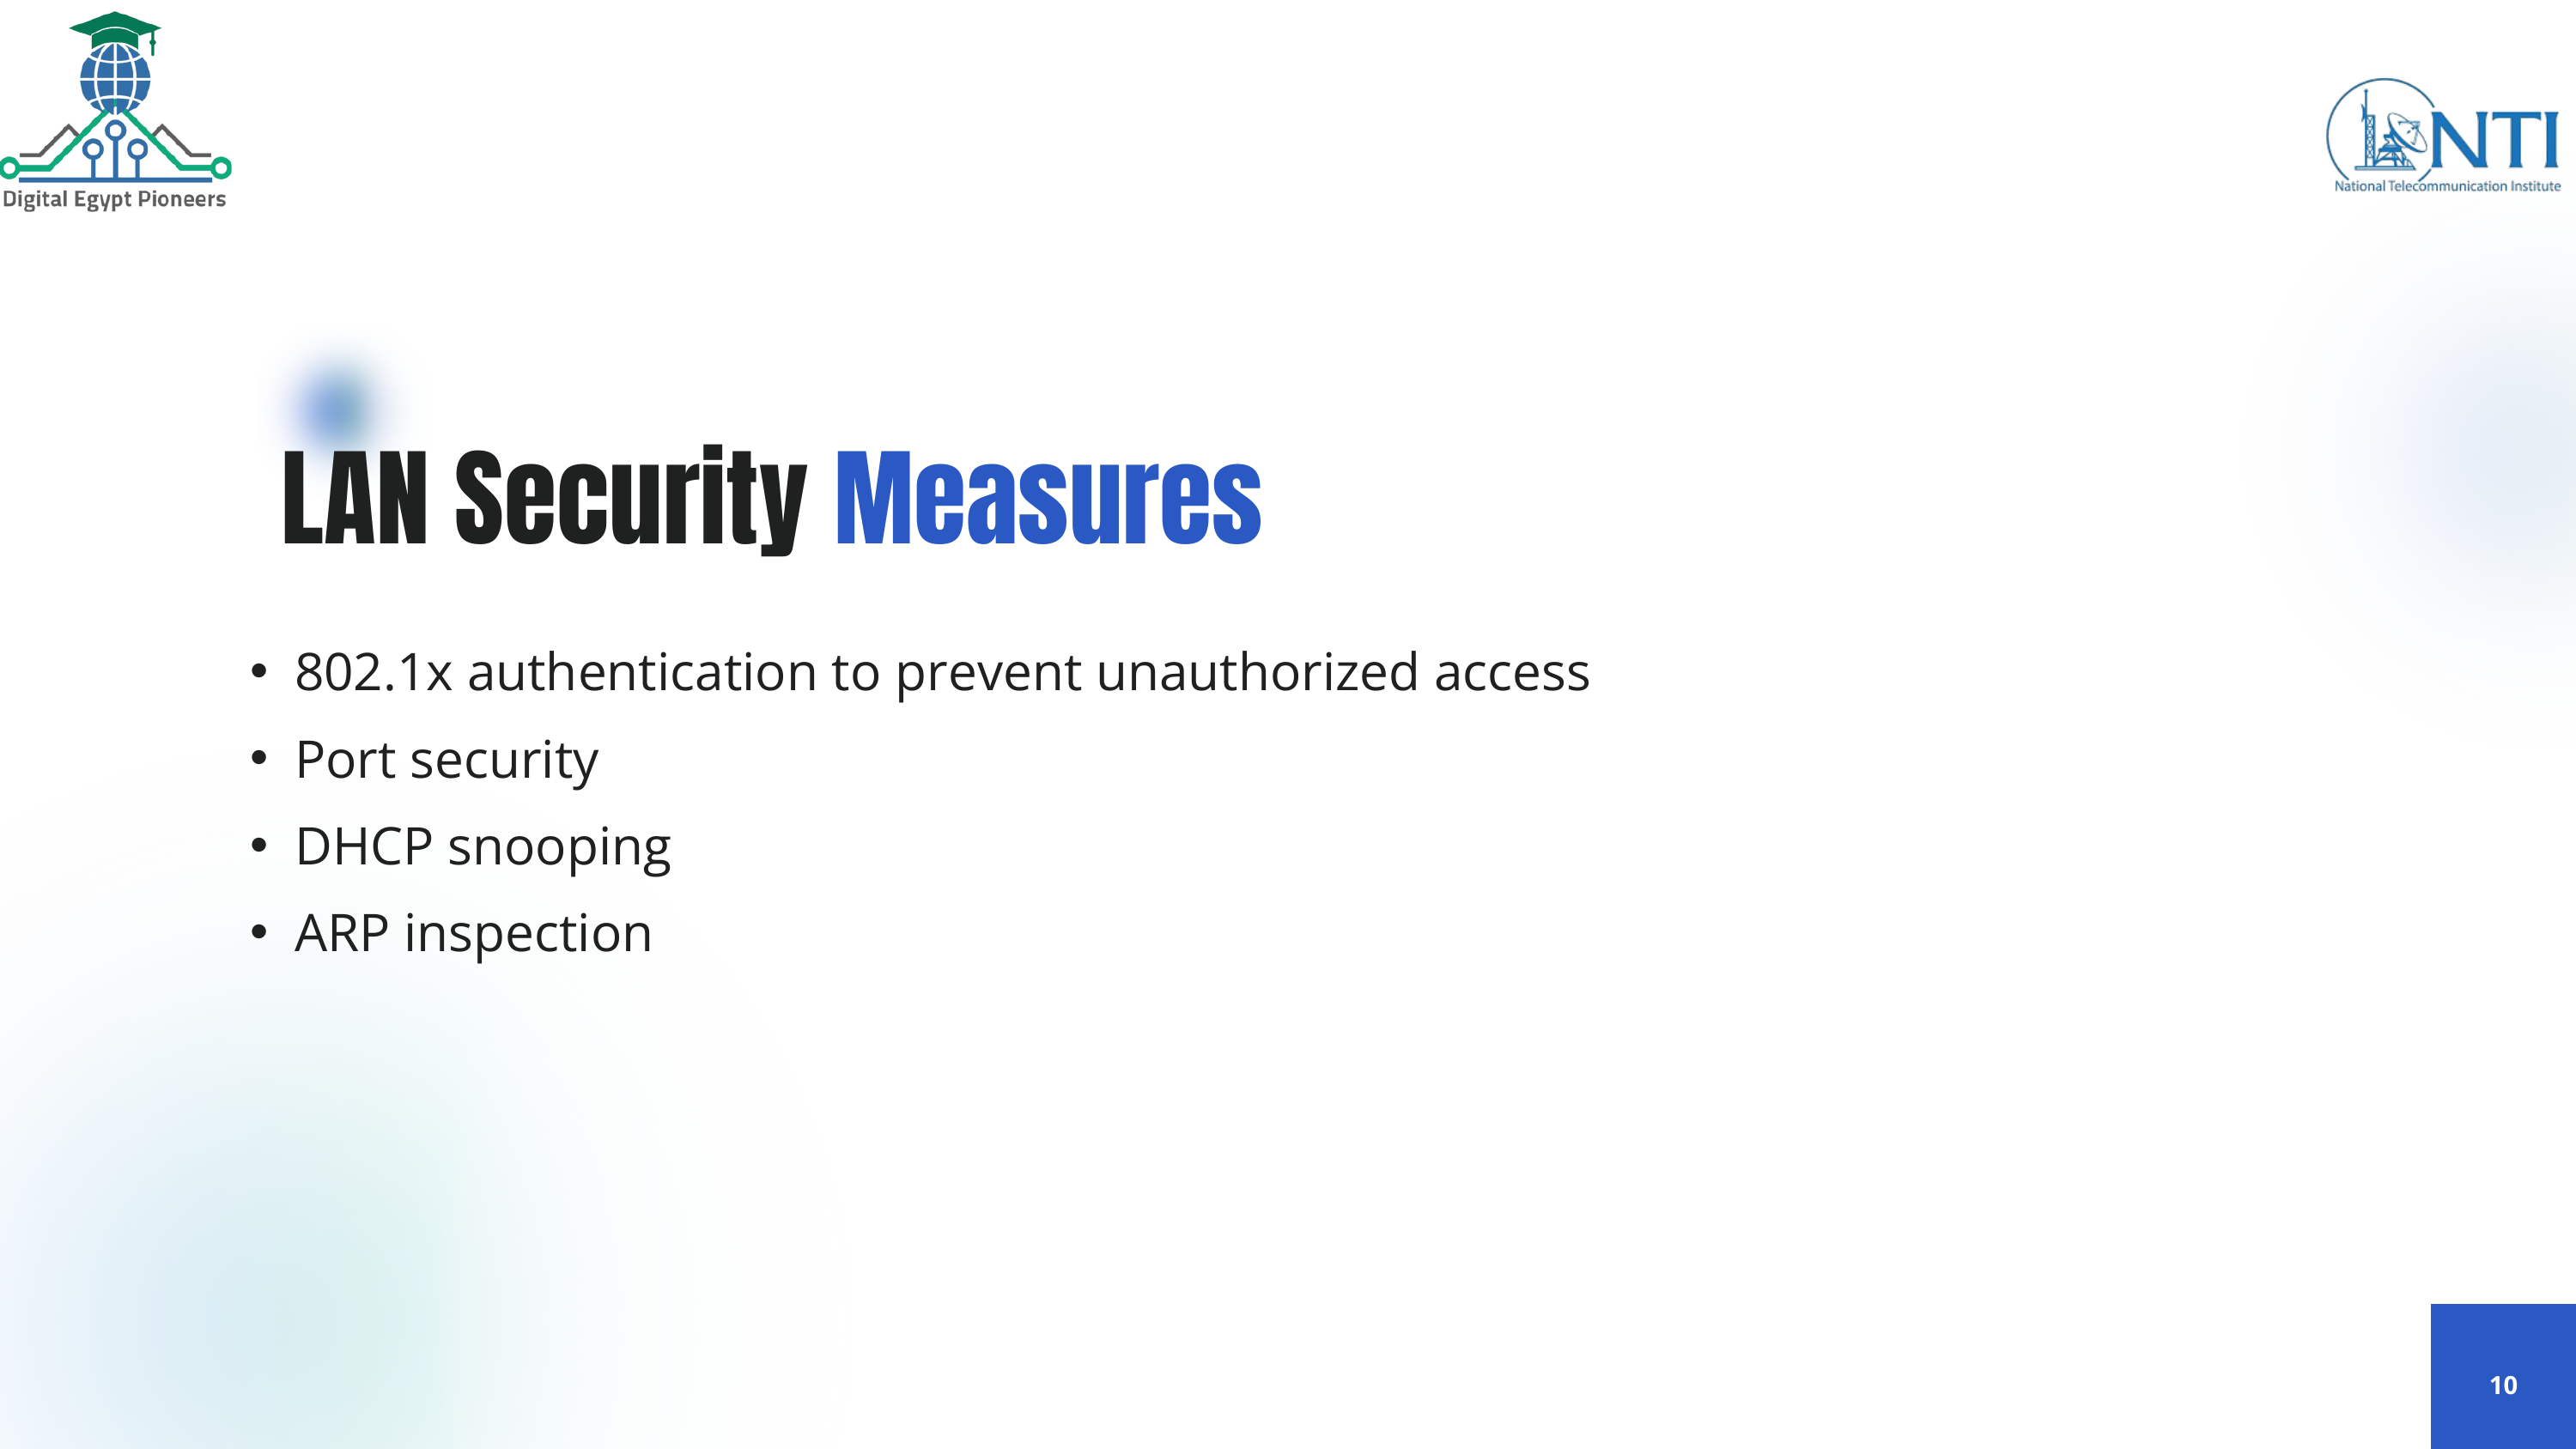

LAN Security Measures
802.1x authentication to prevent unauthorized access
Port security
DHCP snooping
ARP inspection

10